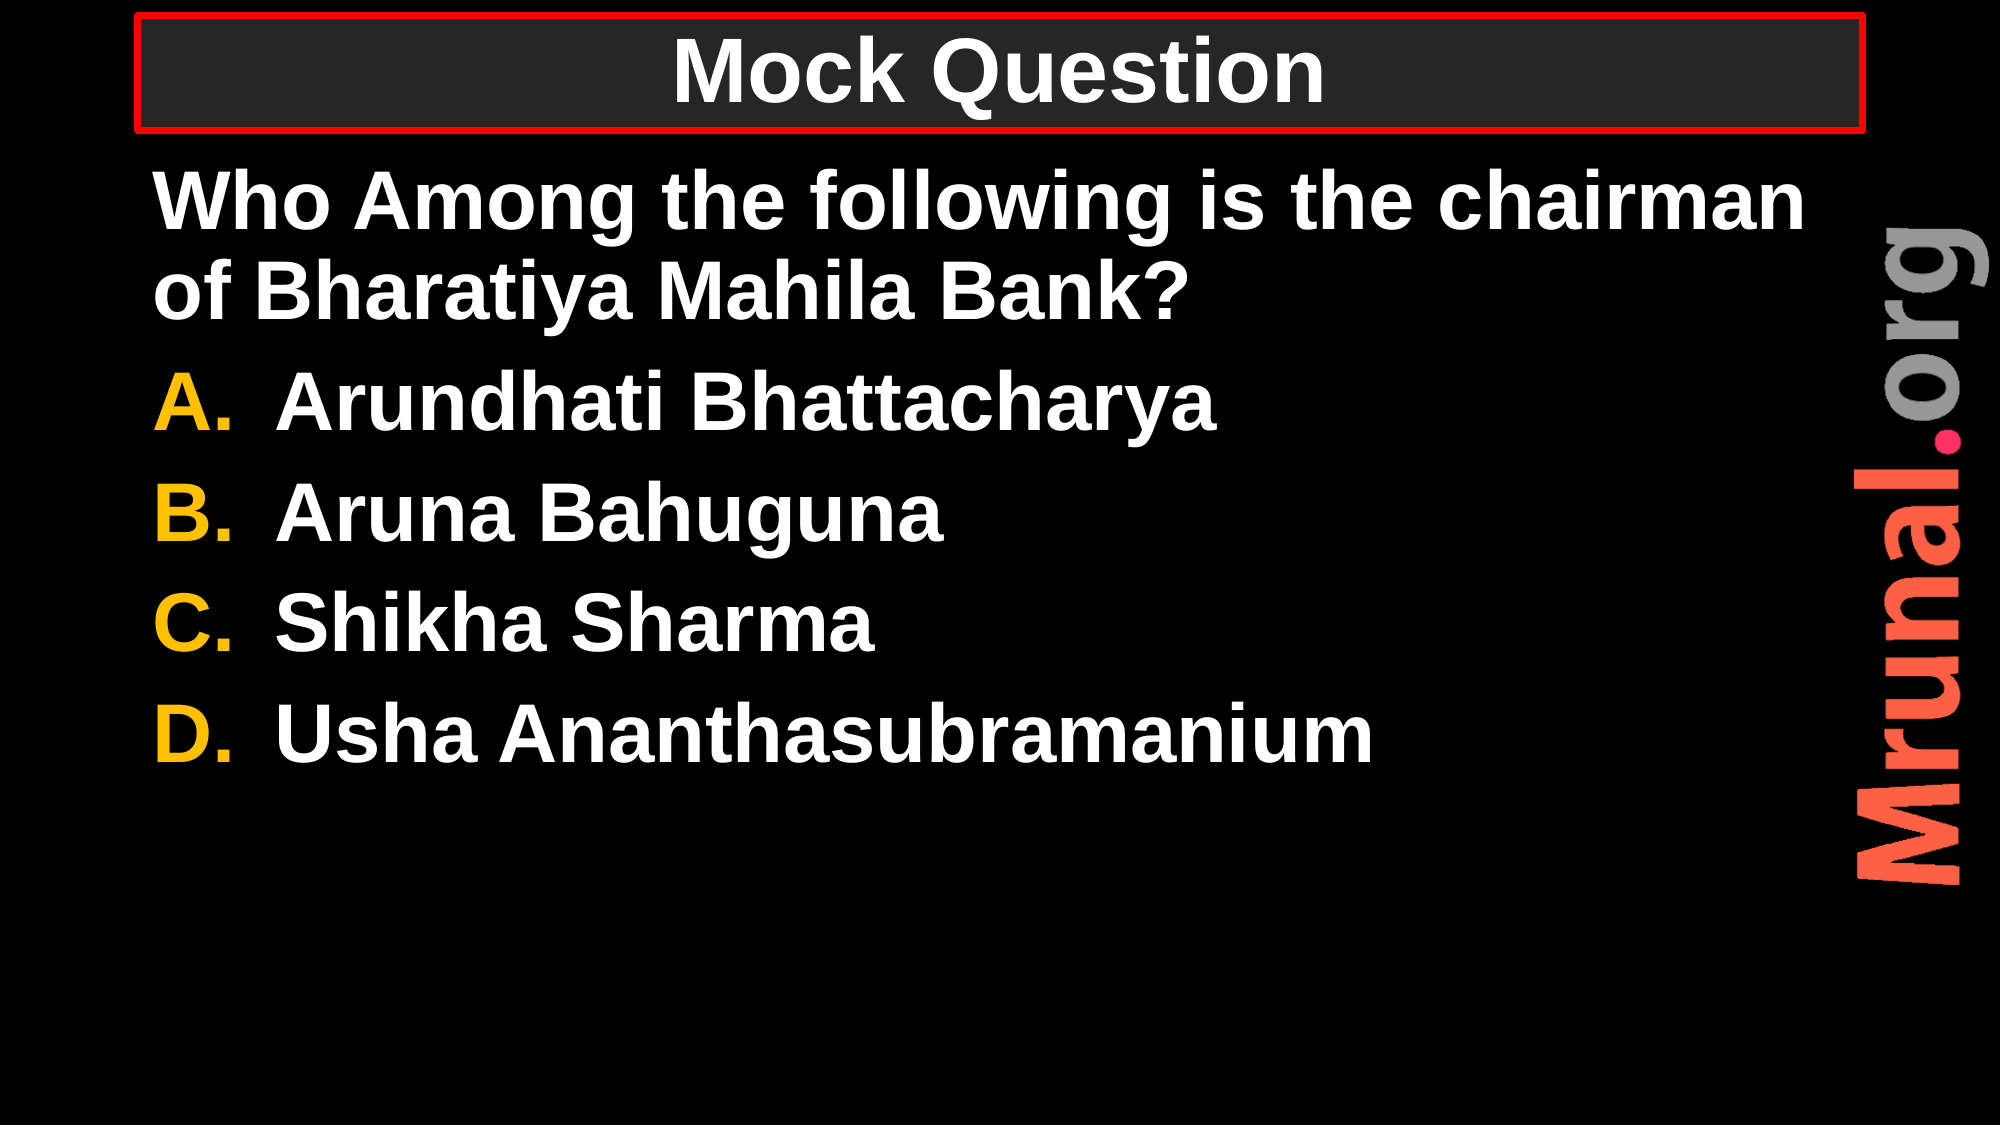

# Mock Question
Who Among the following is the chairman of Bharatiya Mahila Bank?
Arundhati Bhattacharya
Aruna Bahuguna
Shikha Sharma
Usha Ananthasubramanium